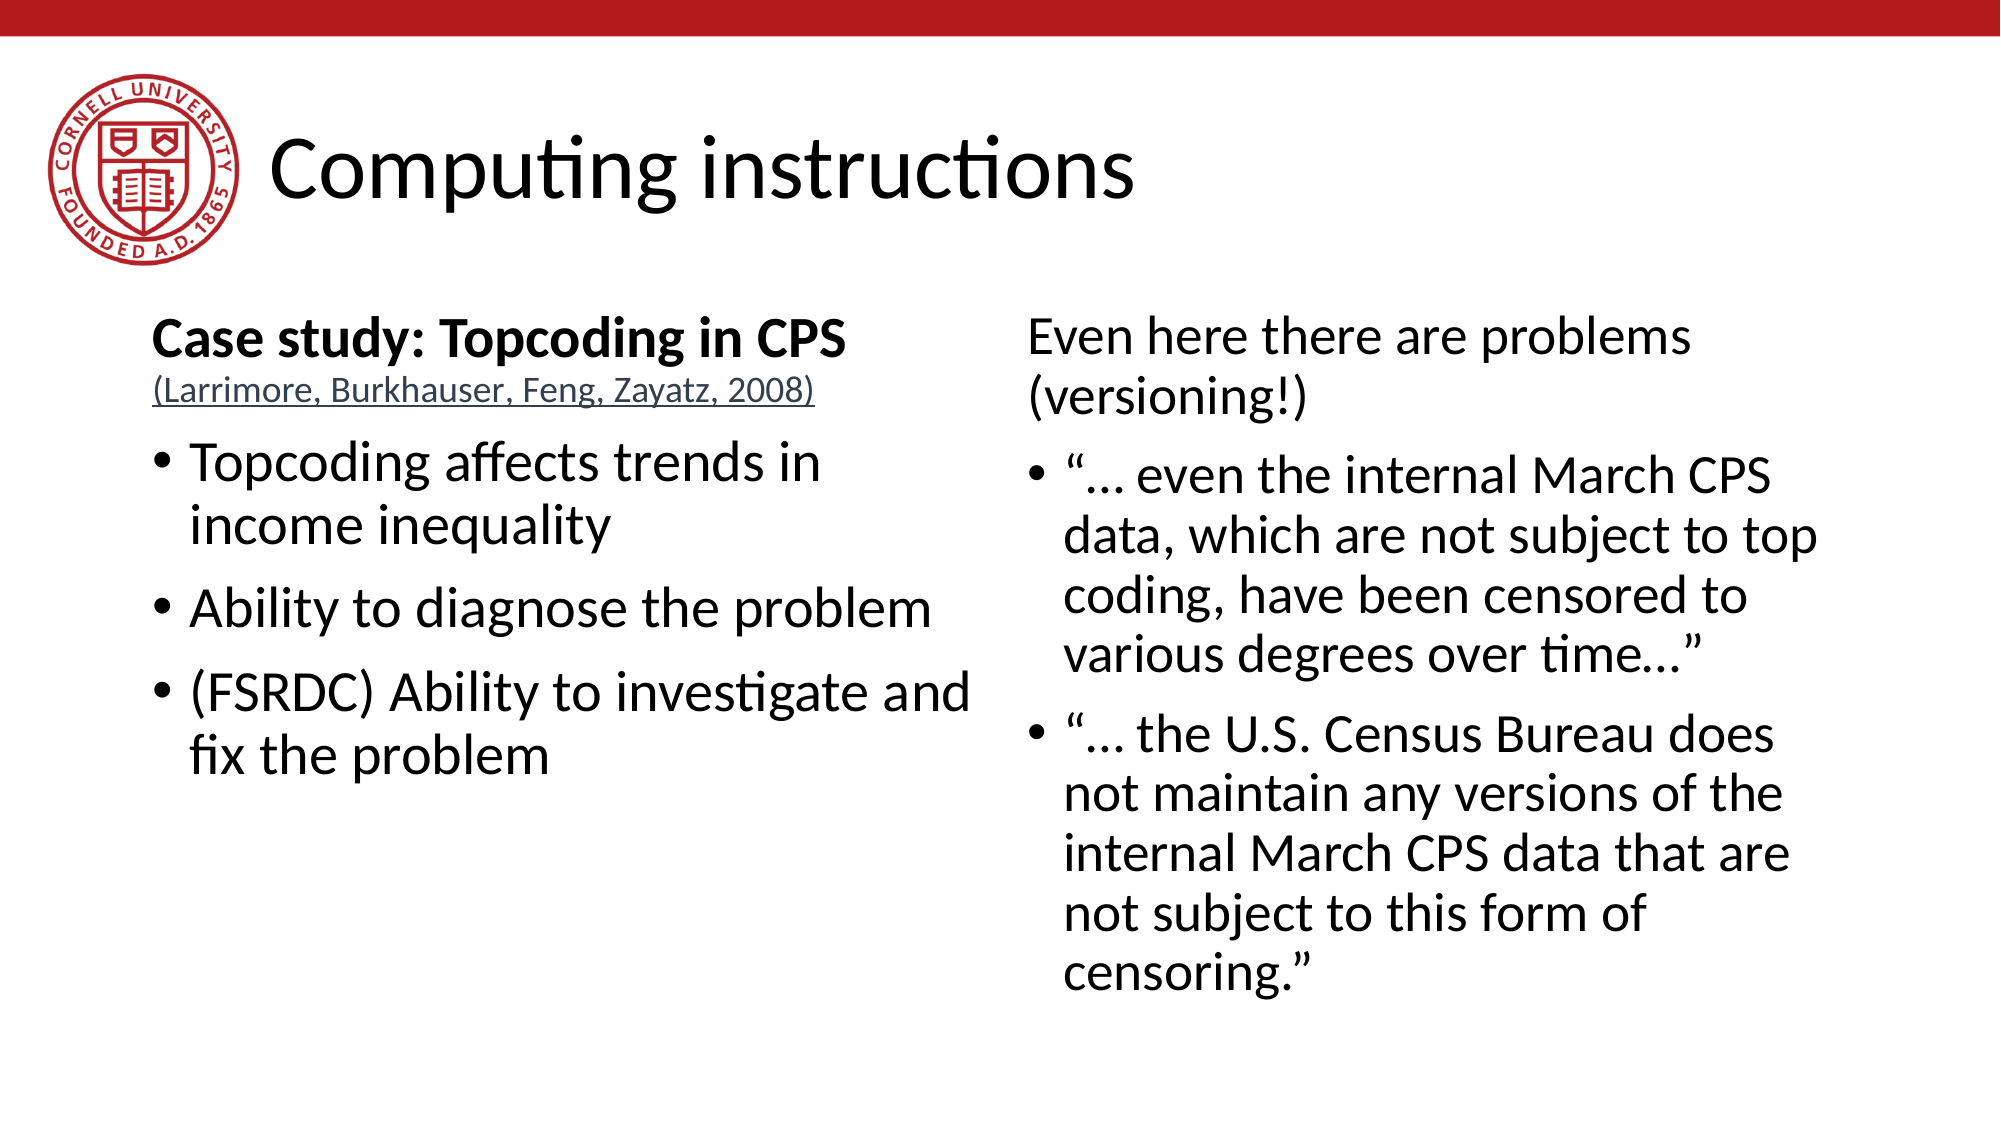

# Computing instructions
Case study: Topcoding in CPS (Larrimore, Burkhauser, Feng, Zayatz, 2008)
Topcoding affects trends in income inequality
Ability to diagnose the problem
(FSRDC) Ability to investigate and fix the problem
Even here there are problems (versioning!)
“… even the internal March CPS data, which are not subject to top coding, have been censored to various degrees over time…”
“… the U.S. Census Bureau does not maintain any versions of the internal March CPS data that are not subject to this form of censoring.”